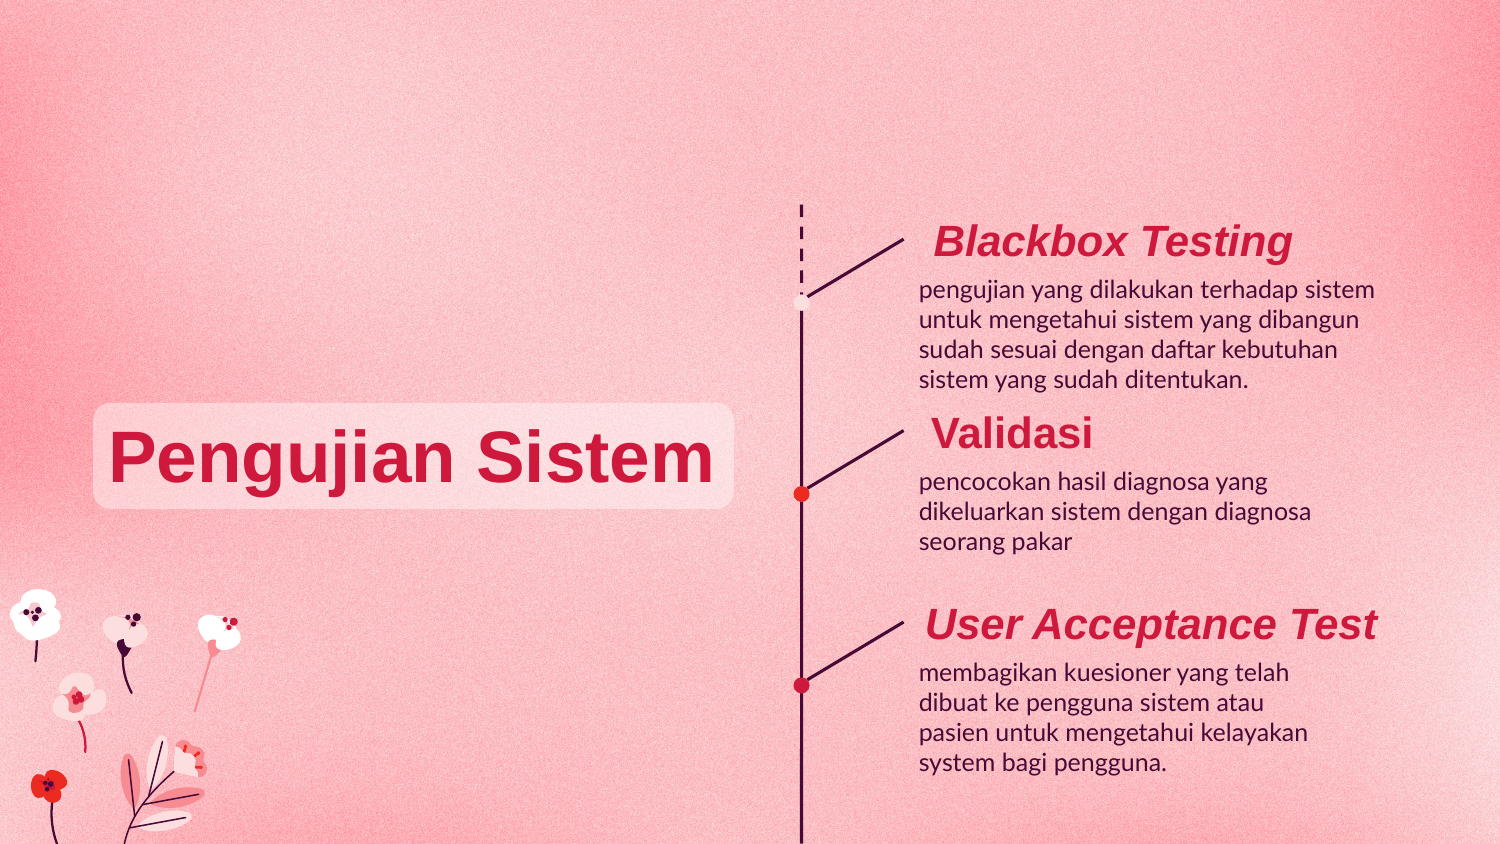

Blackbox Testing
pengujian yang dilakukan terhadap sistem untuk mengetahui sistem yang dibangun sudah sesuai dengan daftar kebutuhan sistem yang sudah ditentukan.

# Pengujian Sistem
Validasi

pencocokan hasil diagnosa yang dikeluarkan sistem dengan diagnosa seorang pakar

User Acceptance Test

membagikan kuesioner yang telah dibuat ke pengguna sistem atau pasien untuk mengetahui kelayakan system bagi pengguna.